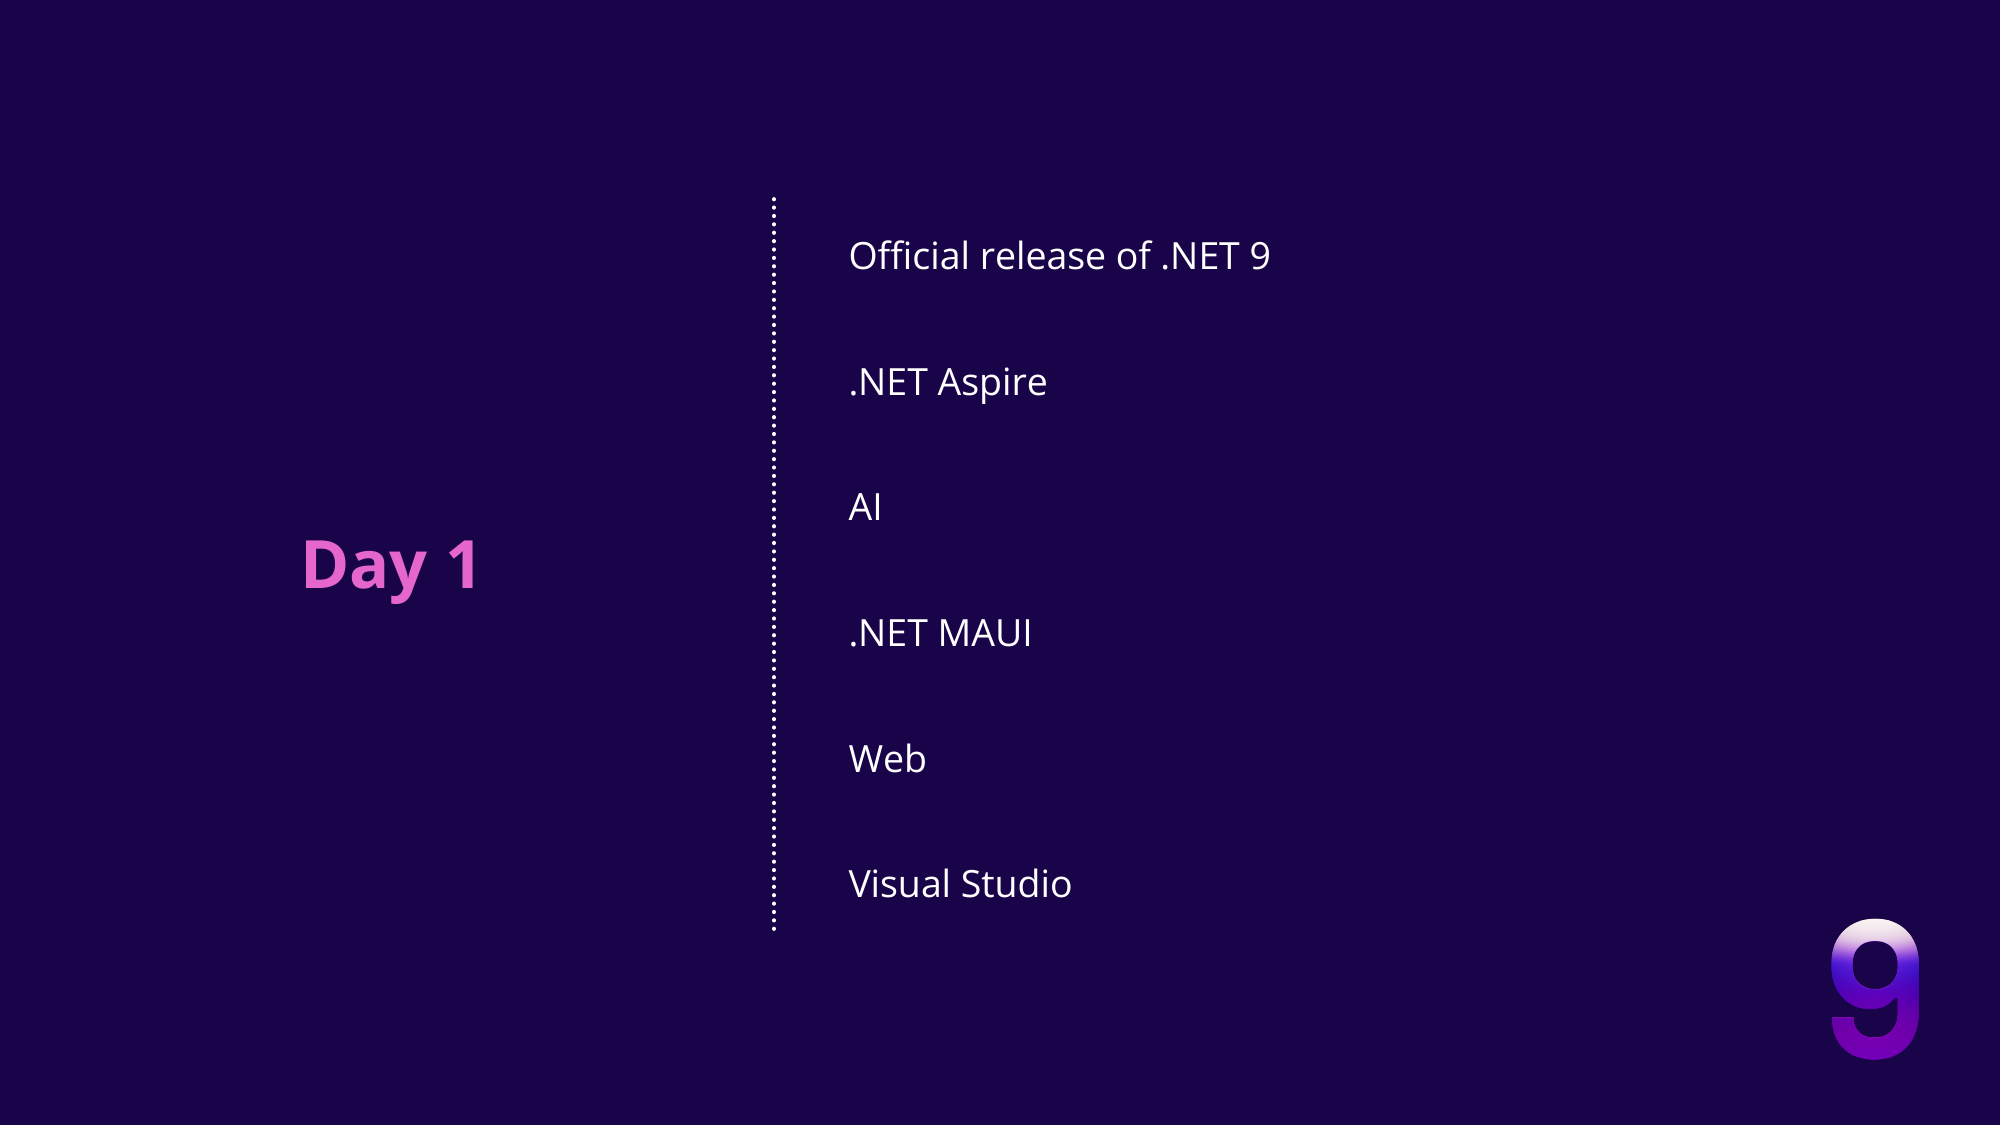

Official release of .NET 9
.NET Aspire
AI
Day 1
.NET MAUI
Web
Visual Studio